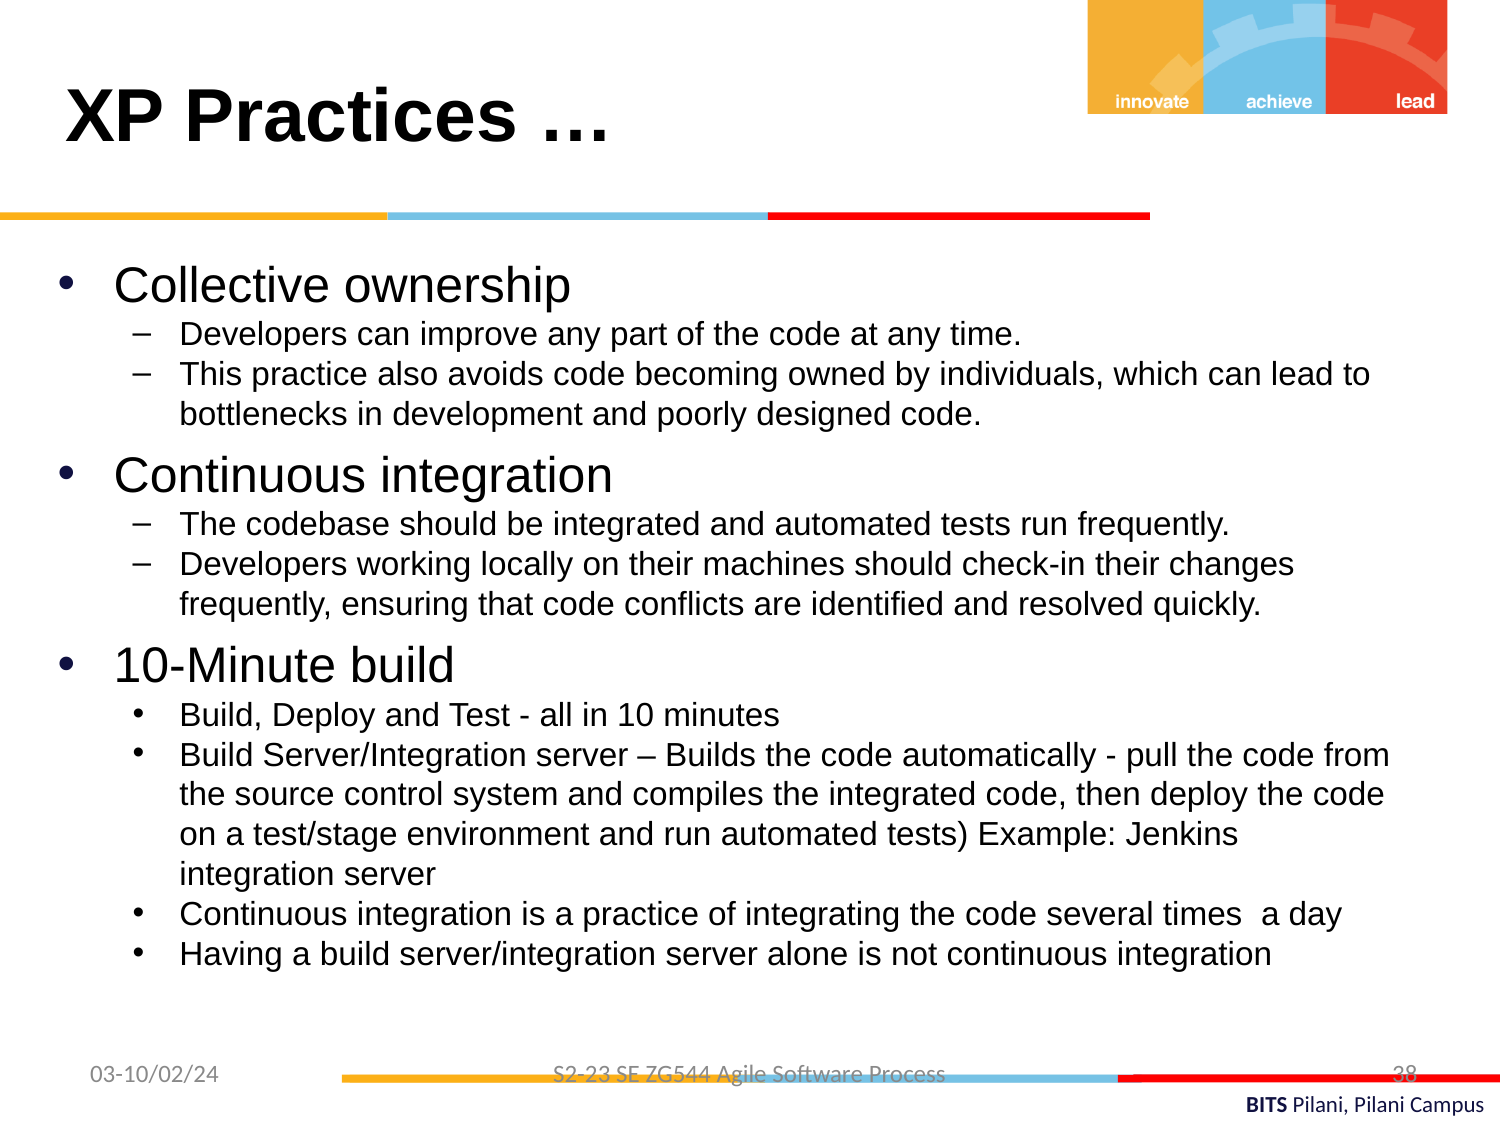

XP Practices …
Collective ownership
Developers can improve any part of the code at any time.
This practice also avoids code becoming owned by individuals, which can lead to bottlenecks in development and poorly designed code.
Continuous integration
The codebase should be integrated and automated tests run frequently.
Developers working locally on their machines should check-in their changes frequently, ensuring that code conflicts are identified and resolved quickly.
10-Minute build
Build, Deploy and Test - all in 10 minutes
Build Server/Integration server – Builds the code automatically - pull the code from the source control system and compiles the integrated code, then deploy the code on a test/stage environment and run automated tests) Example: Jenkins integration server
Continuous integration is a practice of integrating the code several times  a day
Having a build server/integration server alone is not continuous integration
03-10/02/24
S2-23 SE ZG544 Agile Software Process
38